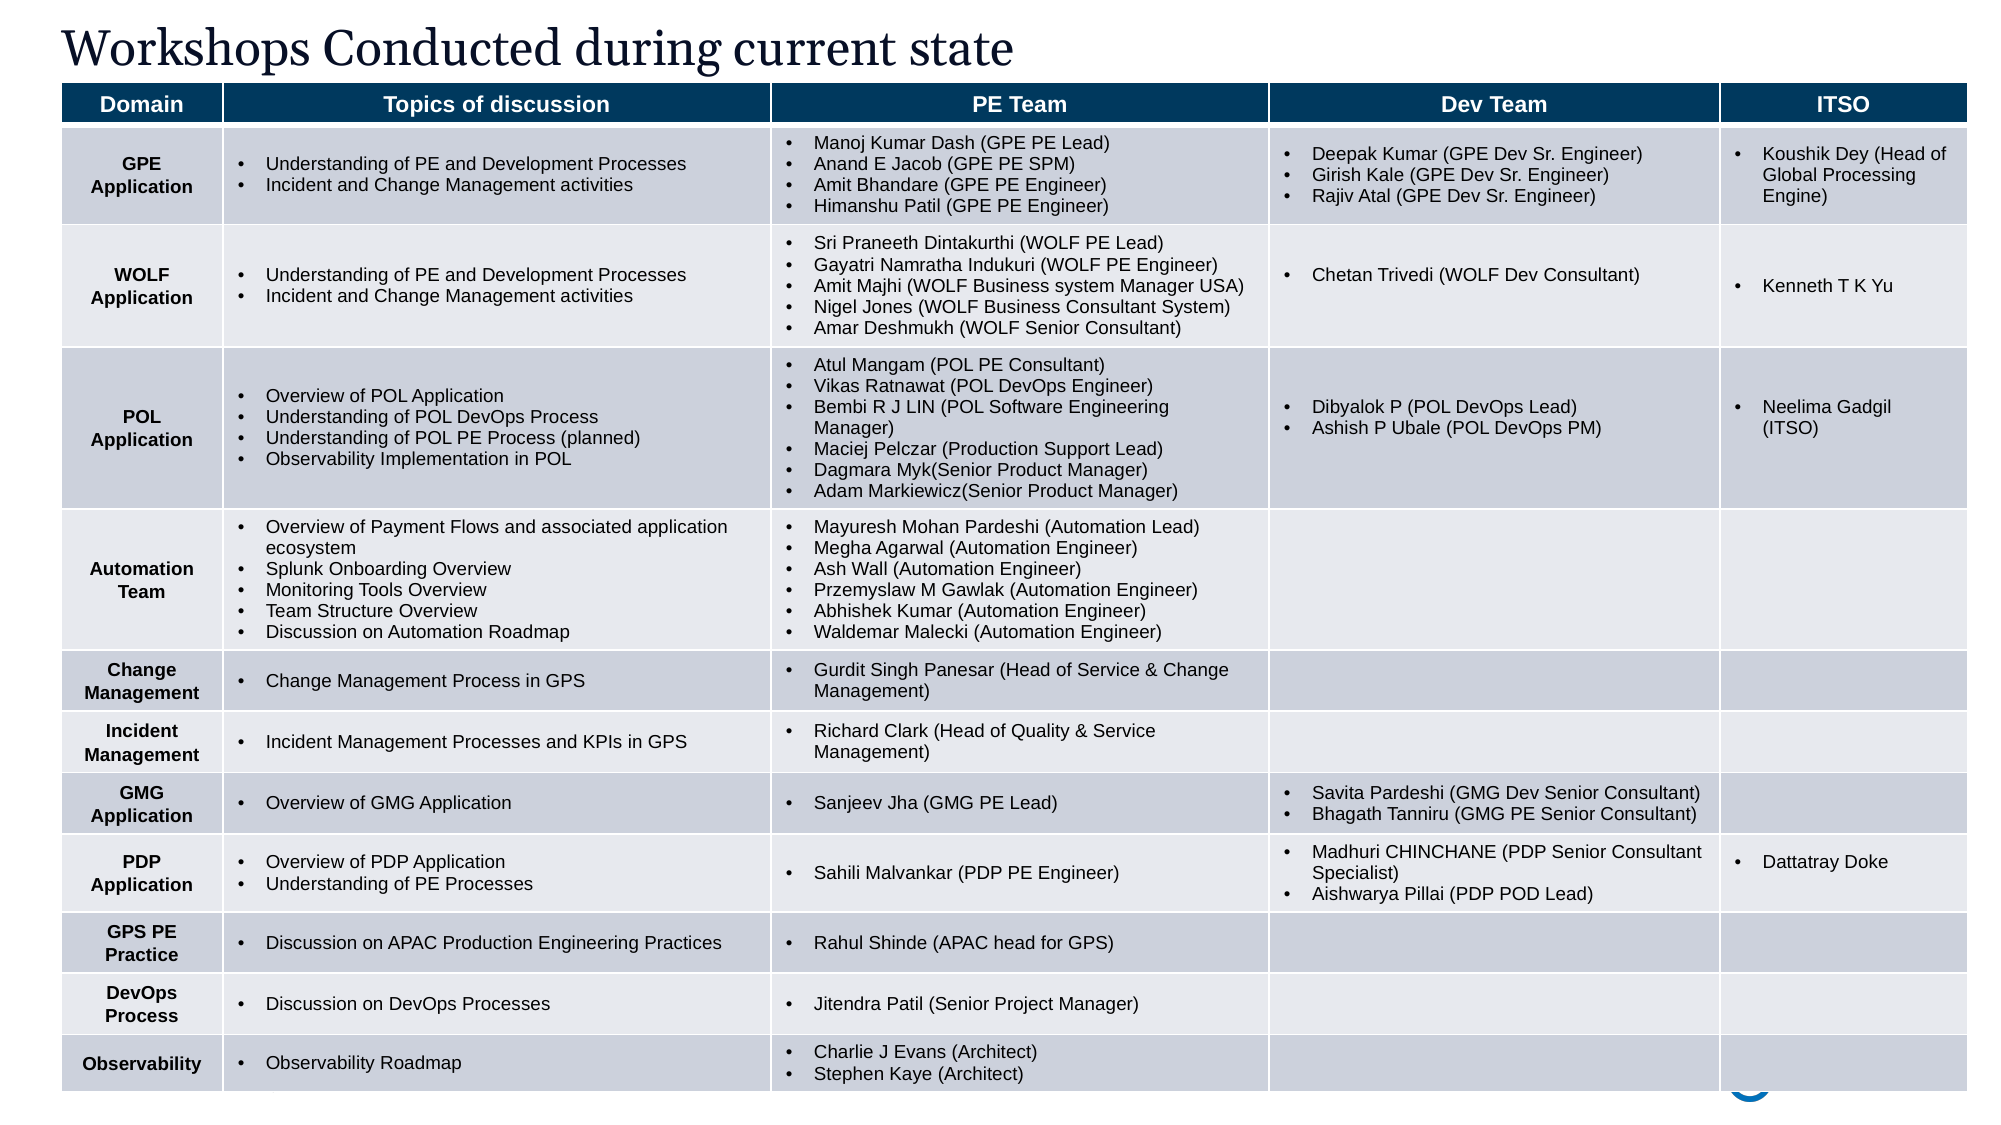

# Workshops Conducted during current state
| Domain | Topics of discussion | PE Team | Dev Team | ITSO |
| --- | --- | --- | --- | --- |
| GPE Application | Understanding of PE and Development Processes Incident and Change Management activities | Manoj Kumar Dash (GPE PE Lead) Anand E Jacob (GPE PE SPM) Amit Bhandare (GPE PE Engineer) Himanshu Patil (GPE PE Engineer) | Deepak Kumar (GPE Dev Sr. Engineer) Girish Kale (GPE Dev Sr. Engineer) Rajiv Atal (GPE Dev Sr. Engineer) | Koushik Dey (Head of Global Processing Engine) |
| WOLF Application | Understanding of PE and Development Processes Incident and Change Management activities | Sri Praneeth Dintakurthi (WOLF PE Lead) Gayatri Namratha Indukuri (WOLF PE Engineer) Amit Majhi (WOLF Business system Manager USA) Nigel Jones (WOLF Business Consultant System) Amar Deshmukh (WOLF Senior Consultant) | Chetan Trivedi (WOLF Dev Consultant) | Kenneth T K Yu |
| POL Application | Overview of POL Application Understanding of POL DevOps Process Understanding of POL PE Process (planned) Observability Implementation in POL | Atul Mangam (POL PE Consultant) Vikas Ratnawat (POL DevOps Engineer) Bembi R J LIN (POL Software Engineering Manager) Maciej Pelczar (Production Support Lead) Dagmara Myk(Senior Product Manager) Adam Markiewicz(Senior Product Manager) | Dibyalok P (POL DevOps Lead) Ashish P Ubale (POL DevOps PM) | Neelima Gadgil (ITSO) |
| Automation Team | Overview of Payment Flows and associated application ecosystem Splunk Onboarding Overview Monitoring Tools Overview Team Structure Overview Discussion on Automation Roadmap | Mayuresh Mohan Pardeshi (Automation Lead) Megha Agarwal (Automation Engineer) Ash Wall (Automation Engineer) Przemyslaw M Gawlak (Automation Engineer) Abhishek Kumar (Automation Engineer) Waldemar Malecki (Automation Engineer) |  |  |
| Change Management | Change Management Process in GPS | Gurdit Singh Panesar (Head of Service & Change Management) |  |  |
| Incident Management | Incident Management Processes and KPIs in GPS | Richard Clark (Head of Quality & Service Management) |  |  |
| GMG Application | Overview of GMG Application | Sanjeev Jha (GMG PE Lead) | Savita Pardeshi (GMG Dev Senior Consultant) Bhagath Tanniru (GMG PE Senior Consultant) |  |
| PDP Application | Overview of PDP Application Understanding of PE Processes | Sahili Malvankar (PDP PE Engineer) | Madhuri CHINCHANE (PDP Senior Consultant Specialist) Aishwarya Pillai (PDP POD Lead) | Dattatray Doke |
| GPS PE Practice | Discussion on APAC Production Engineering Practices | Rahul Shinde (APAC head for GPS) |  |  |
| DevOps Process | Discussion on DevOps Processes | Jitendra Patil (Senior Project Manager) |  |  |
| Observability | Observability Roadmap | Charlie J Evans (Architect) Stephen Kaye (Architect) |  |  |
© 2023 NTT DATA Americas, Inc.
35